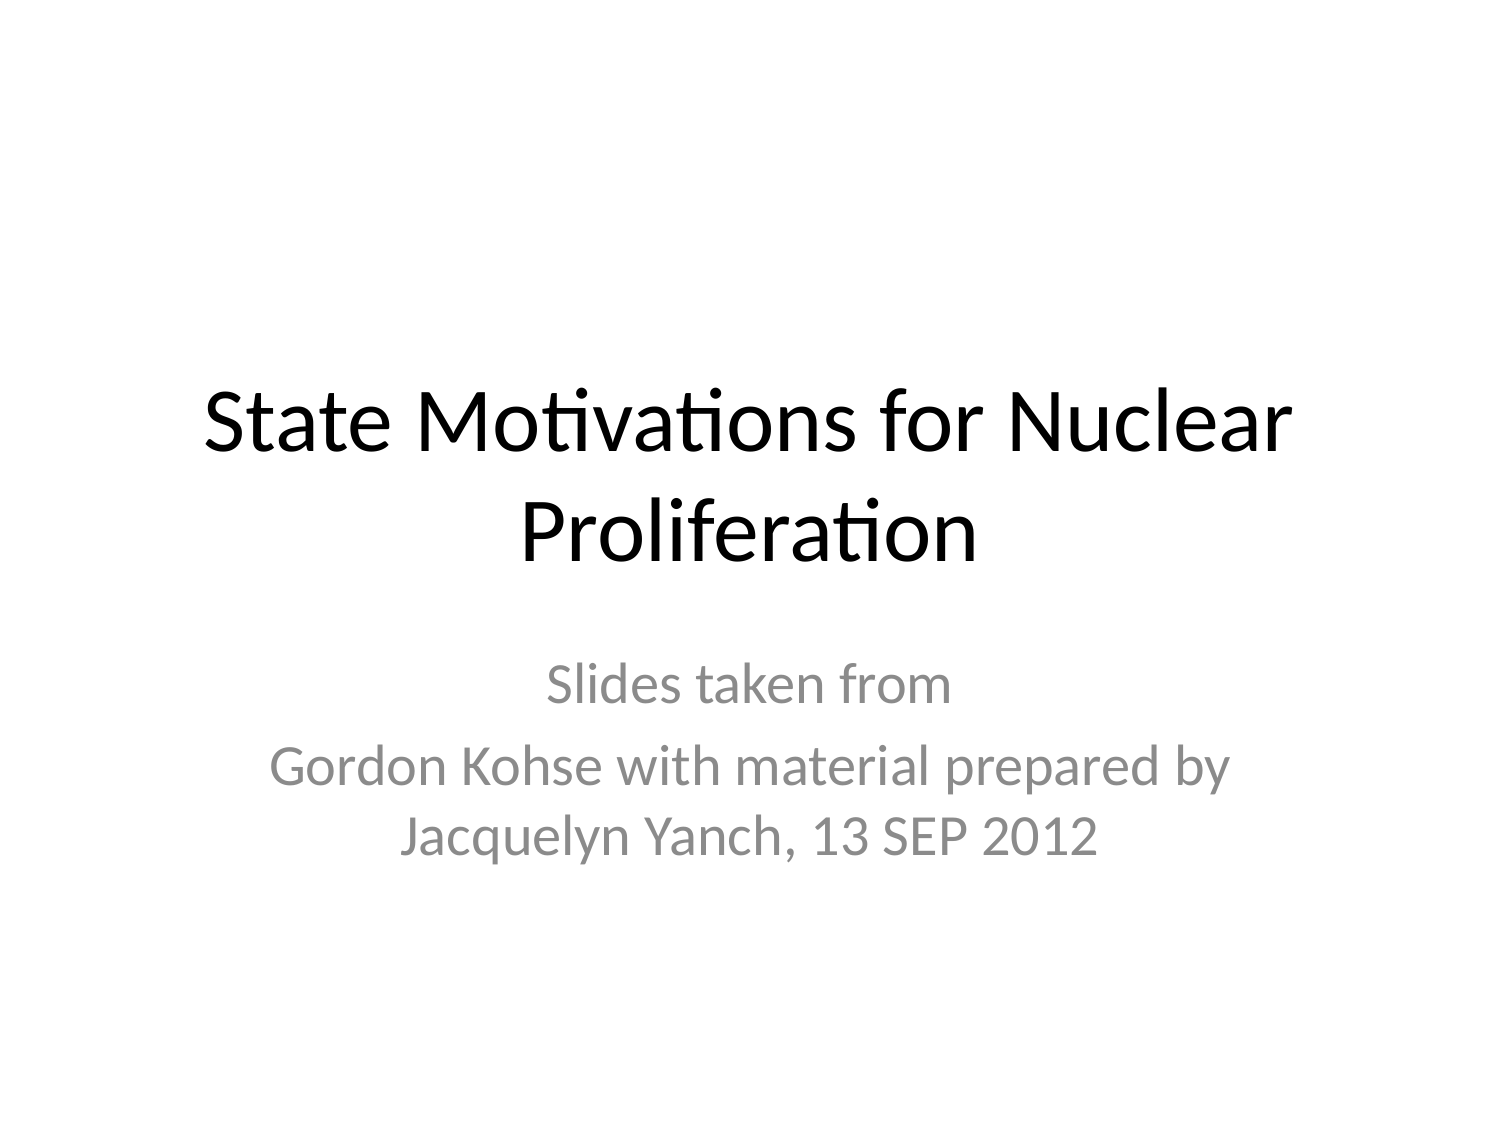

# State Motivations for Nuclear Proliferation
Slides taken from
Gordon Kohse with material prepared by Jacquelyn Yanch, 13 SEP 2012